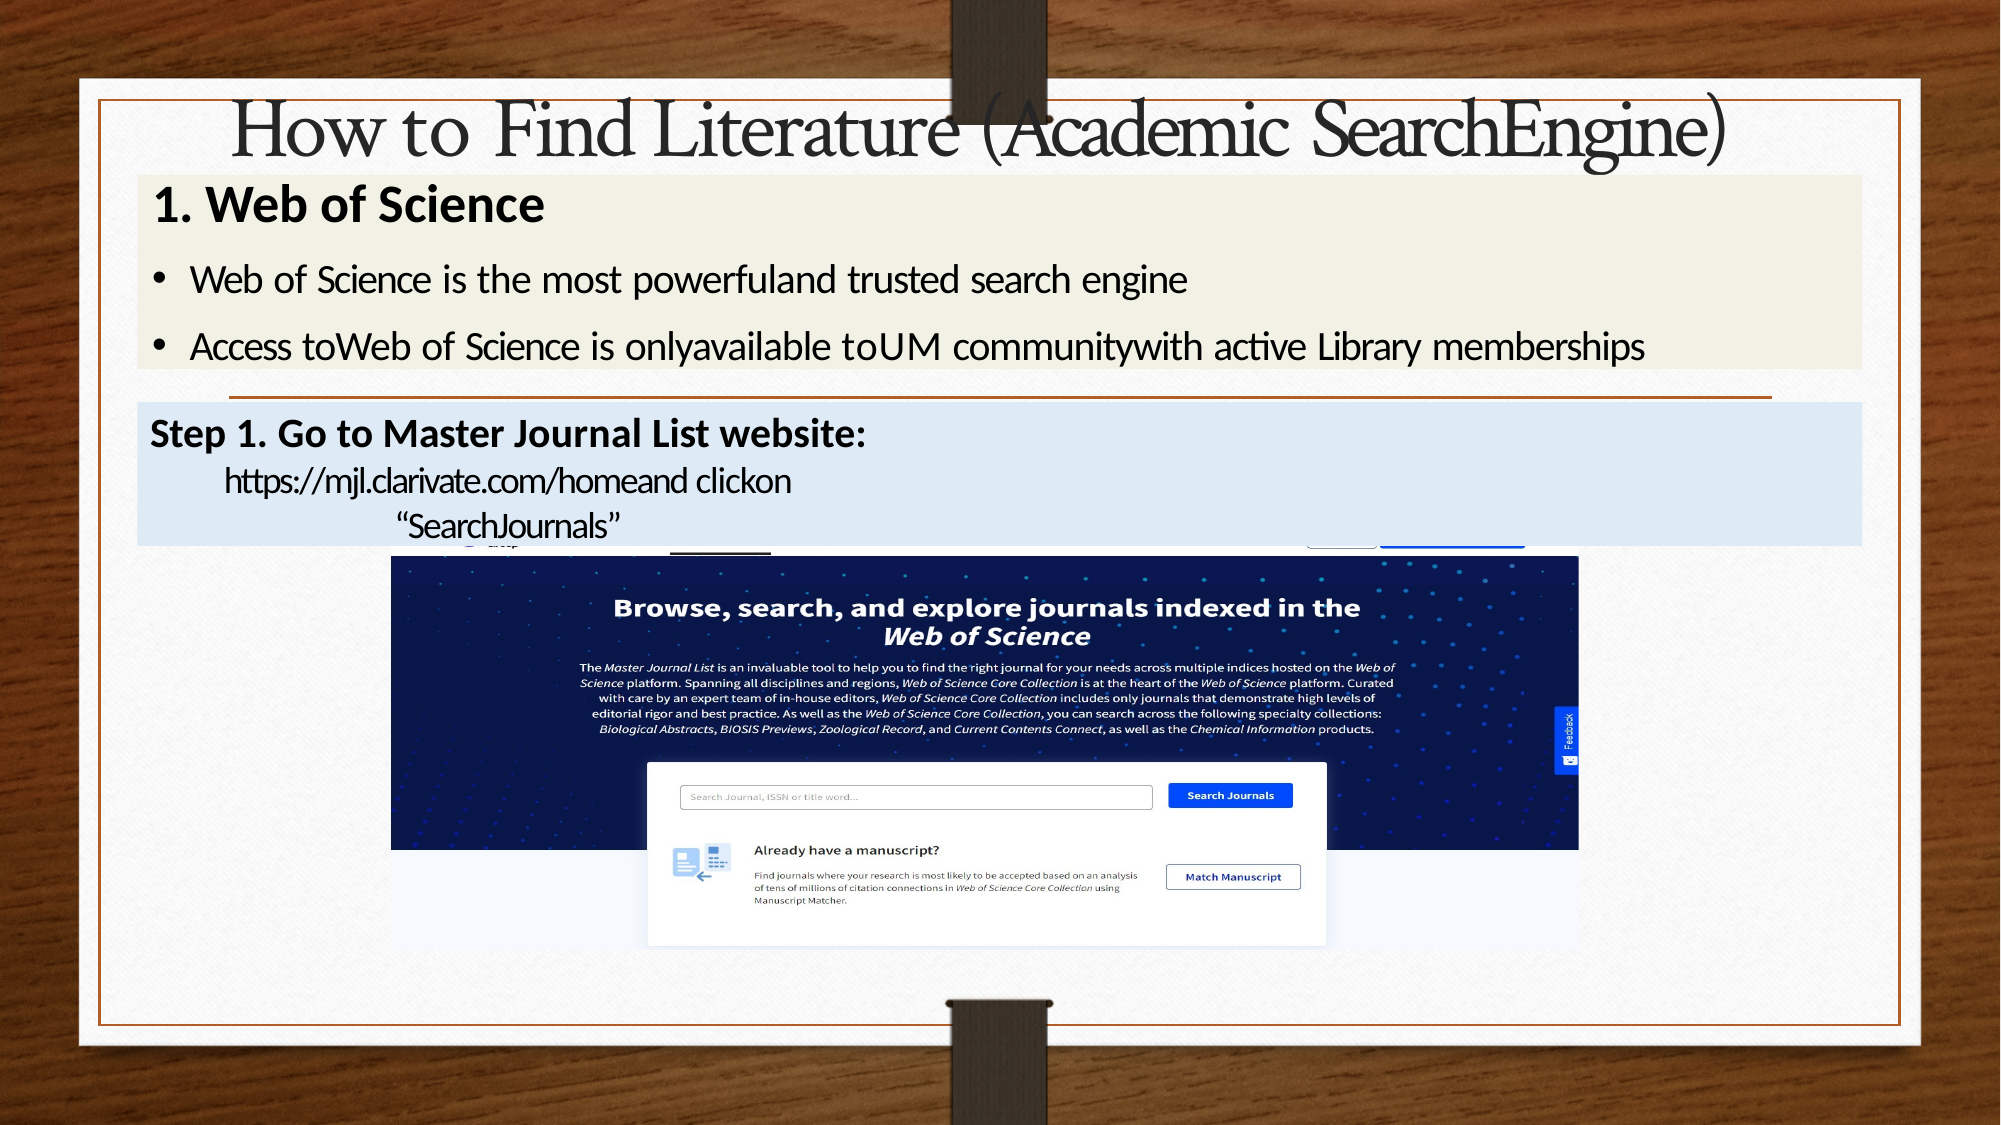

# How to Find Literature (Academic SearchEngine)
1. Web of Science
Web of Science is the most powerfuland trusted search engine
Access toWeb of Science is onlyavailable toUM communitywith active Library memberships
Step 1. Go to Master Journal List website:
https://mjl.clarivate.com/homeand clickon “SearchJournals”